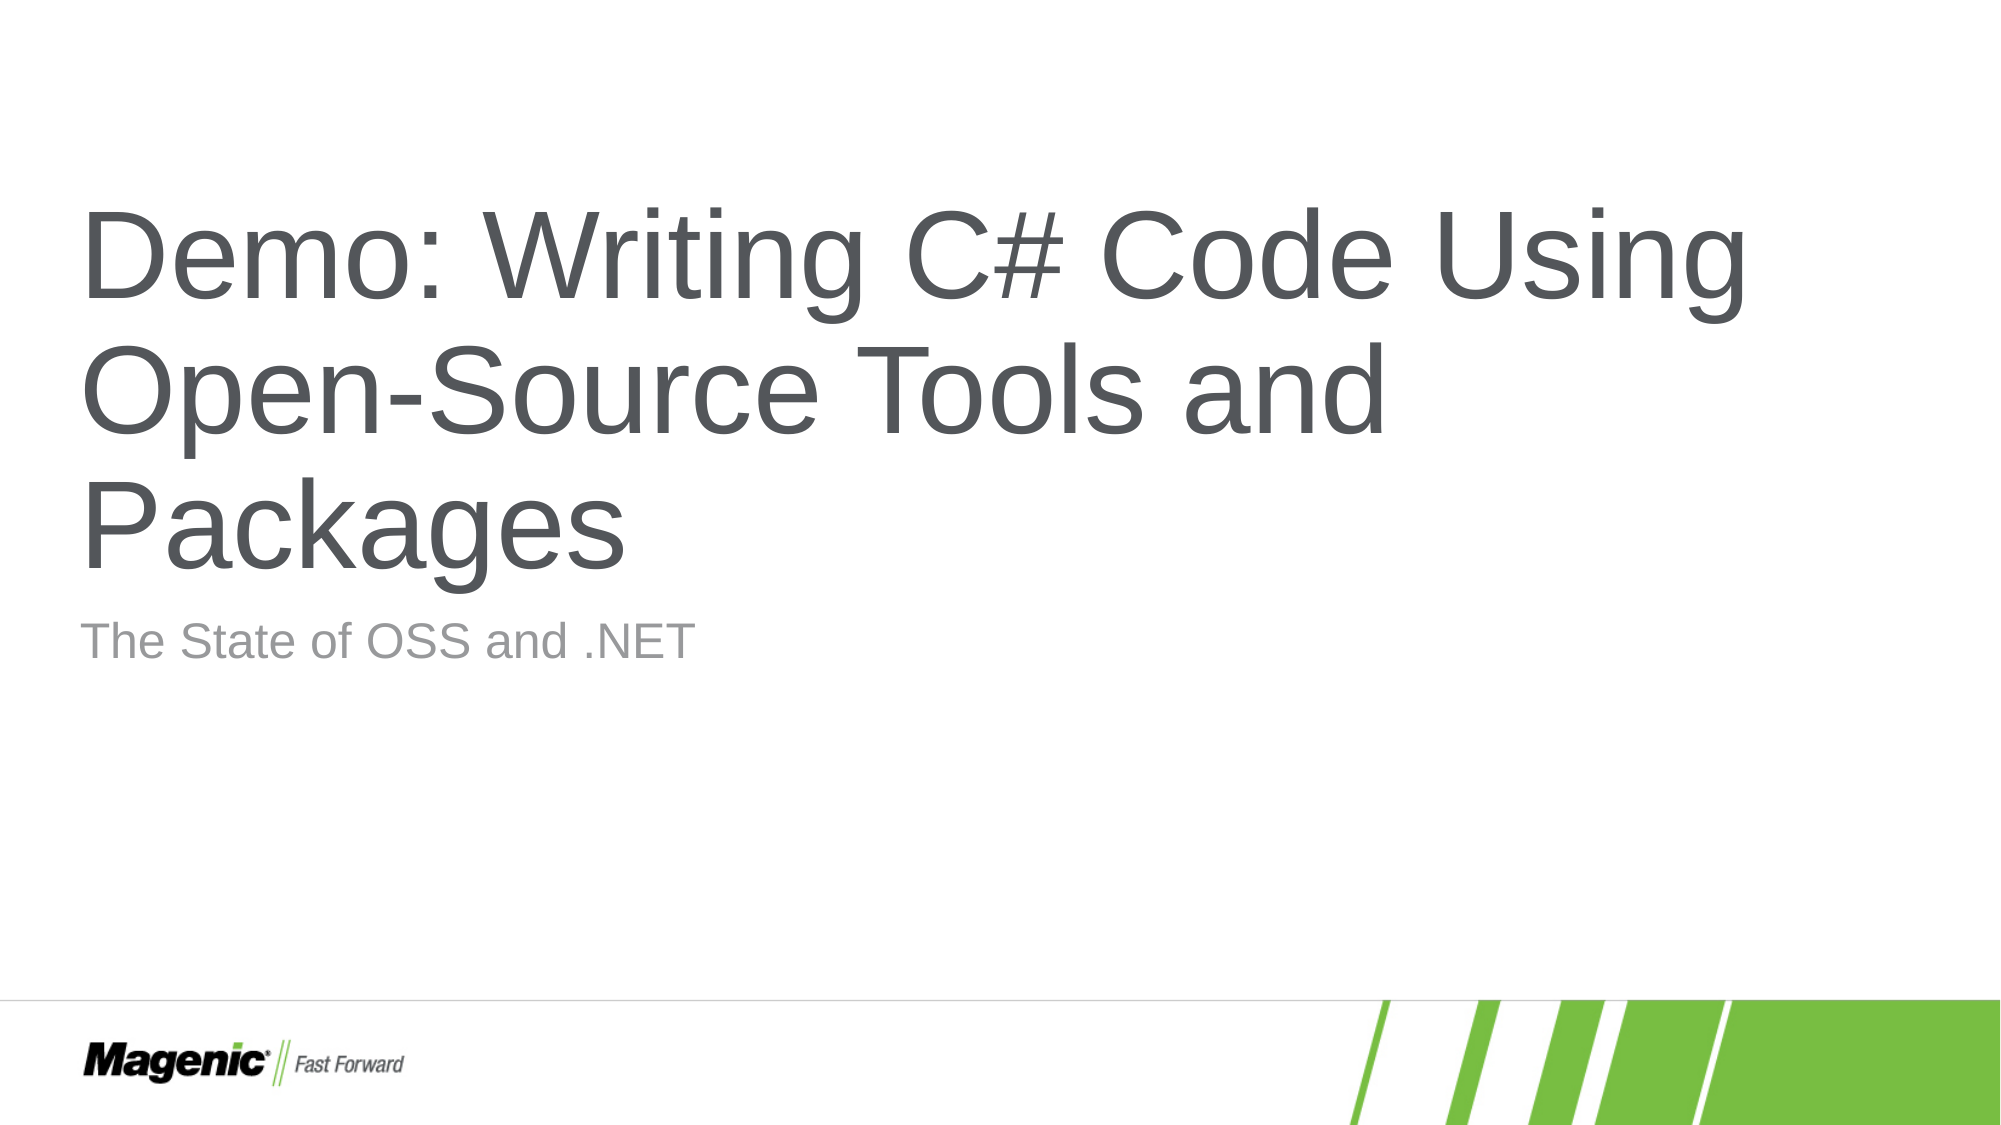

# Demo: Writing C# Code Using Open-Source Tools and Packages
The State of OSS and .NET